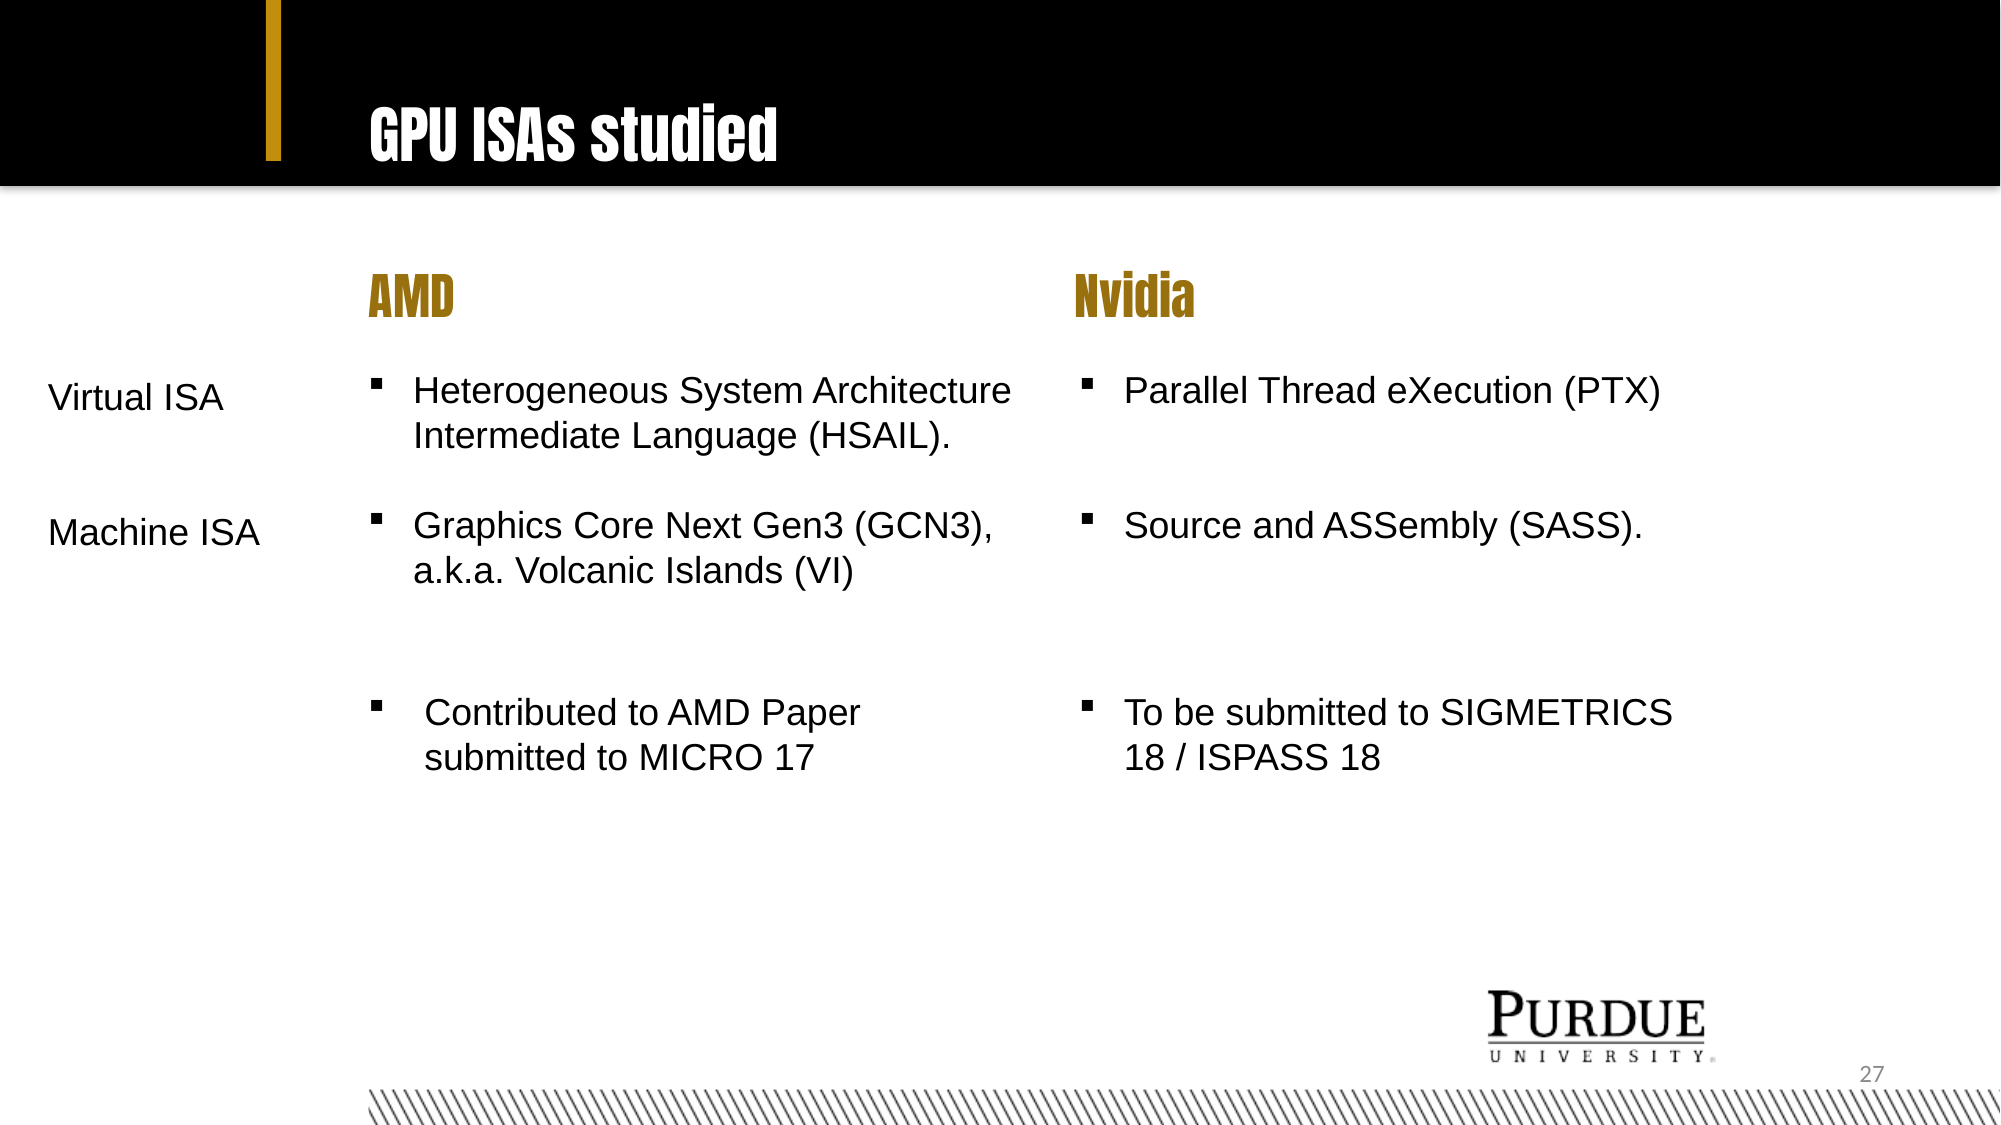

# GPU ISAs studied
Nvidia
AMD
Virtual ISA

Machine ISA
Heterogeneous System Architecture Intermediate Language (HSAIL).

Graphics Core Next Gen3 (GCN3), a.k.a. Volcanic Islands (VI)

Contributed to AMD Paper submitted to MICRO 17

Parallel Thread eXecution (PTX)

Source and ASSembly (SASS).

To be submitted to SIGMETRICS 18 / ISPASS 18
27